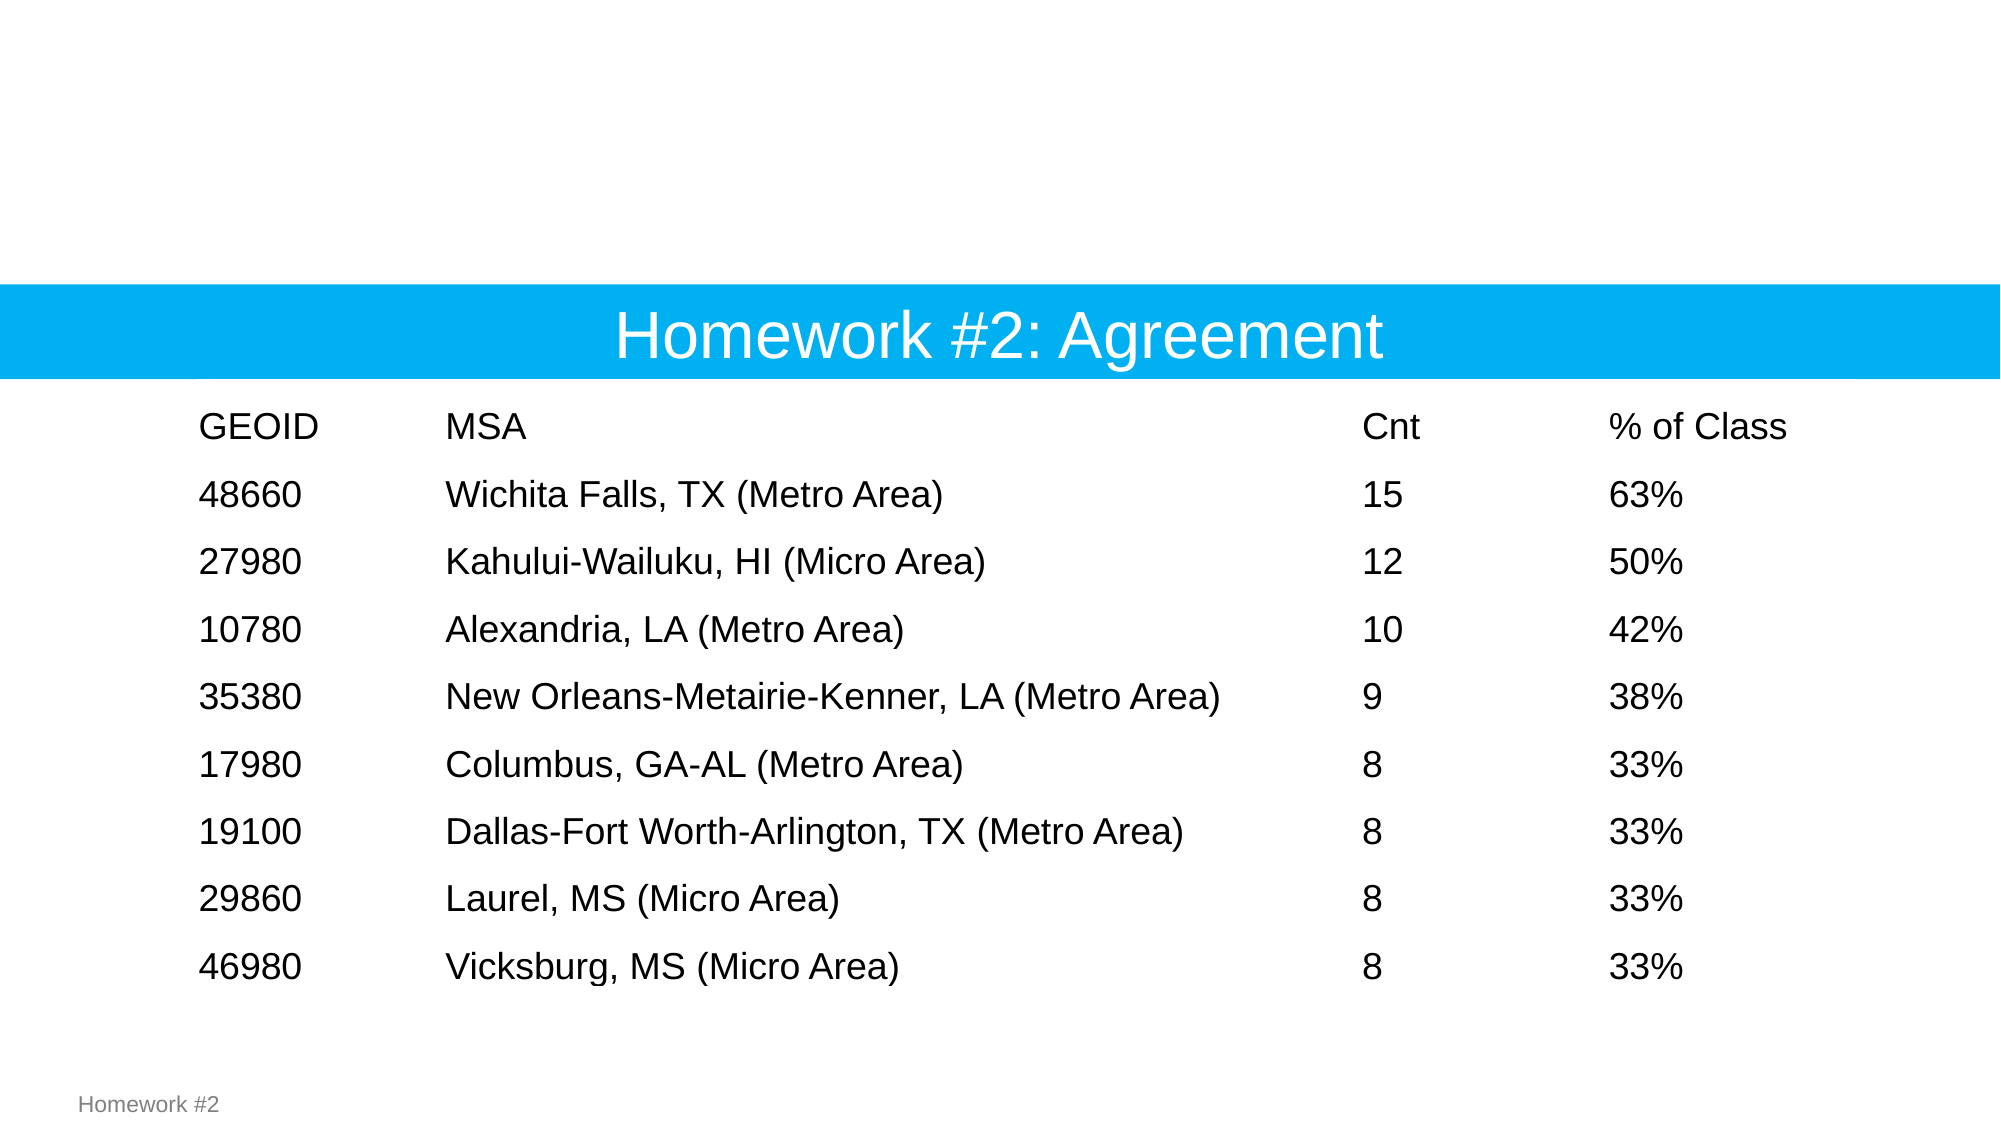

Homework #2: Agreement
| GEOID | MSA | Cnt | % of Class |
| --- | --- | --- | --- |
| 48660 | Wichita Falls, TX (Metro Area) | 15 | 63% |
| 27980 | Kahului-Wailuku, HI (Micro Area) | 12 | 50% |
| 10780 | Alexandria, LA (Metro Area) | 10 | 42% |
| 35380 | New Orleans-Metairie-Kenner, LA (Metro Area) | 9 | 38% |
| 17980 | Columbus, GA-AL (Metro Area) | 8 | 33% |
| 19100 | Dallas-Fort Worth-Arlington, TX (Metro Area) | 8 | 33% |
| 29860 | Laurel, MS (Micro Area) | 8 | 33% |
| 46980 | Vicksburg, MS (Micro Area) | 8 | 33% |
Homework #2